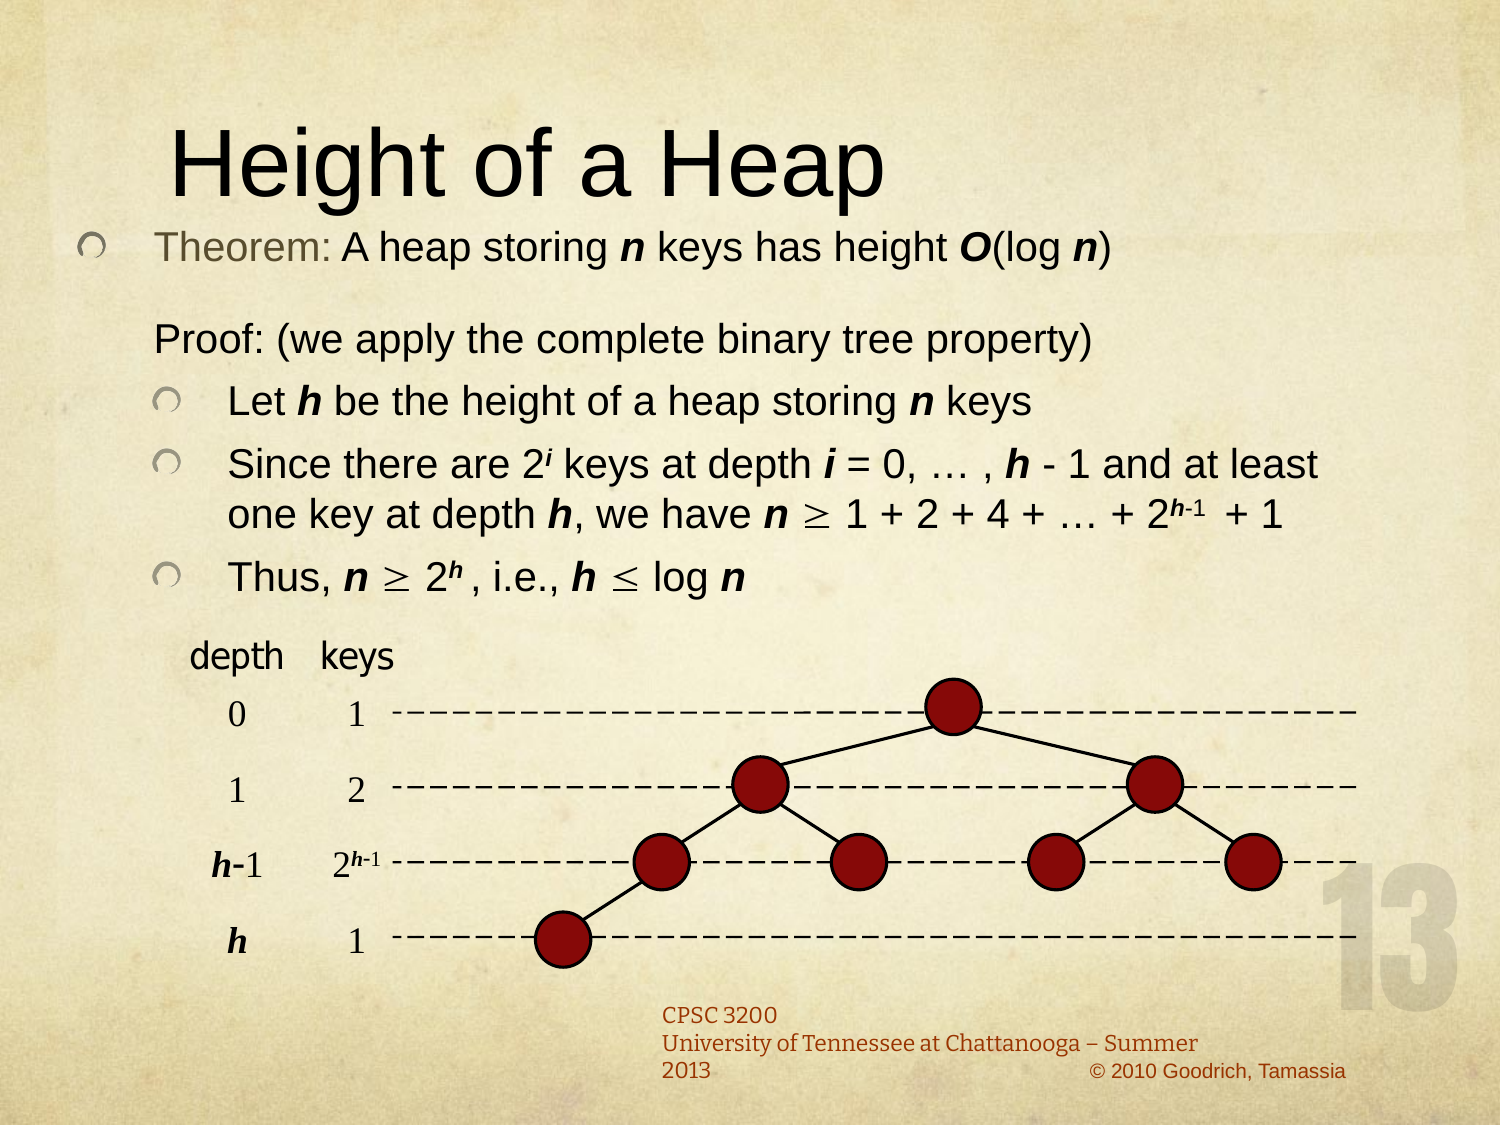

# Height of a Heap
Theorem: A heap storing n keys has height O(log n)
	Proof: (we apply the complete binary tree property)
Let h be the height of a heap storing n keys
Since there are 2i keys at depth i = 0, … , h - 1 and at least one key at depth h, we have n ≥ 1 + 2 + 4 + … + 2h-1  + 1
Thus, n ≥ 2h , i.e., h ≤ log n
depth
keys

0
1

1
2

h−1
2h−1

13
h
1

CPSC 3200
University of Tennessee at Chattanooga – Summer 2013

© 2010 Goodrich, Tamassia